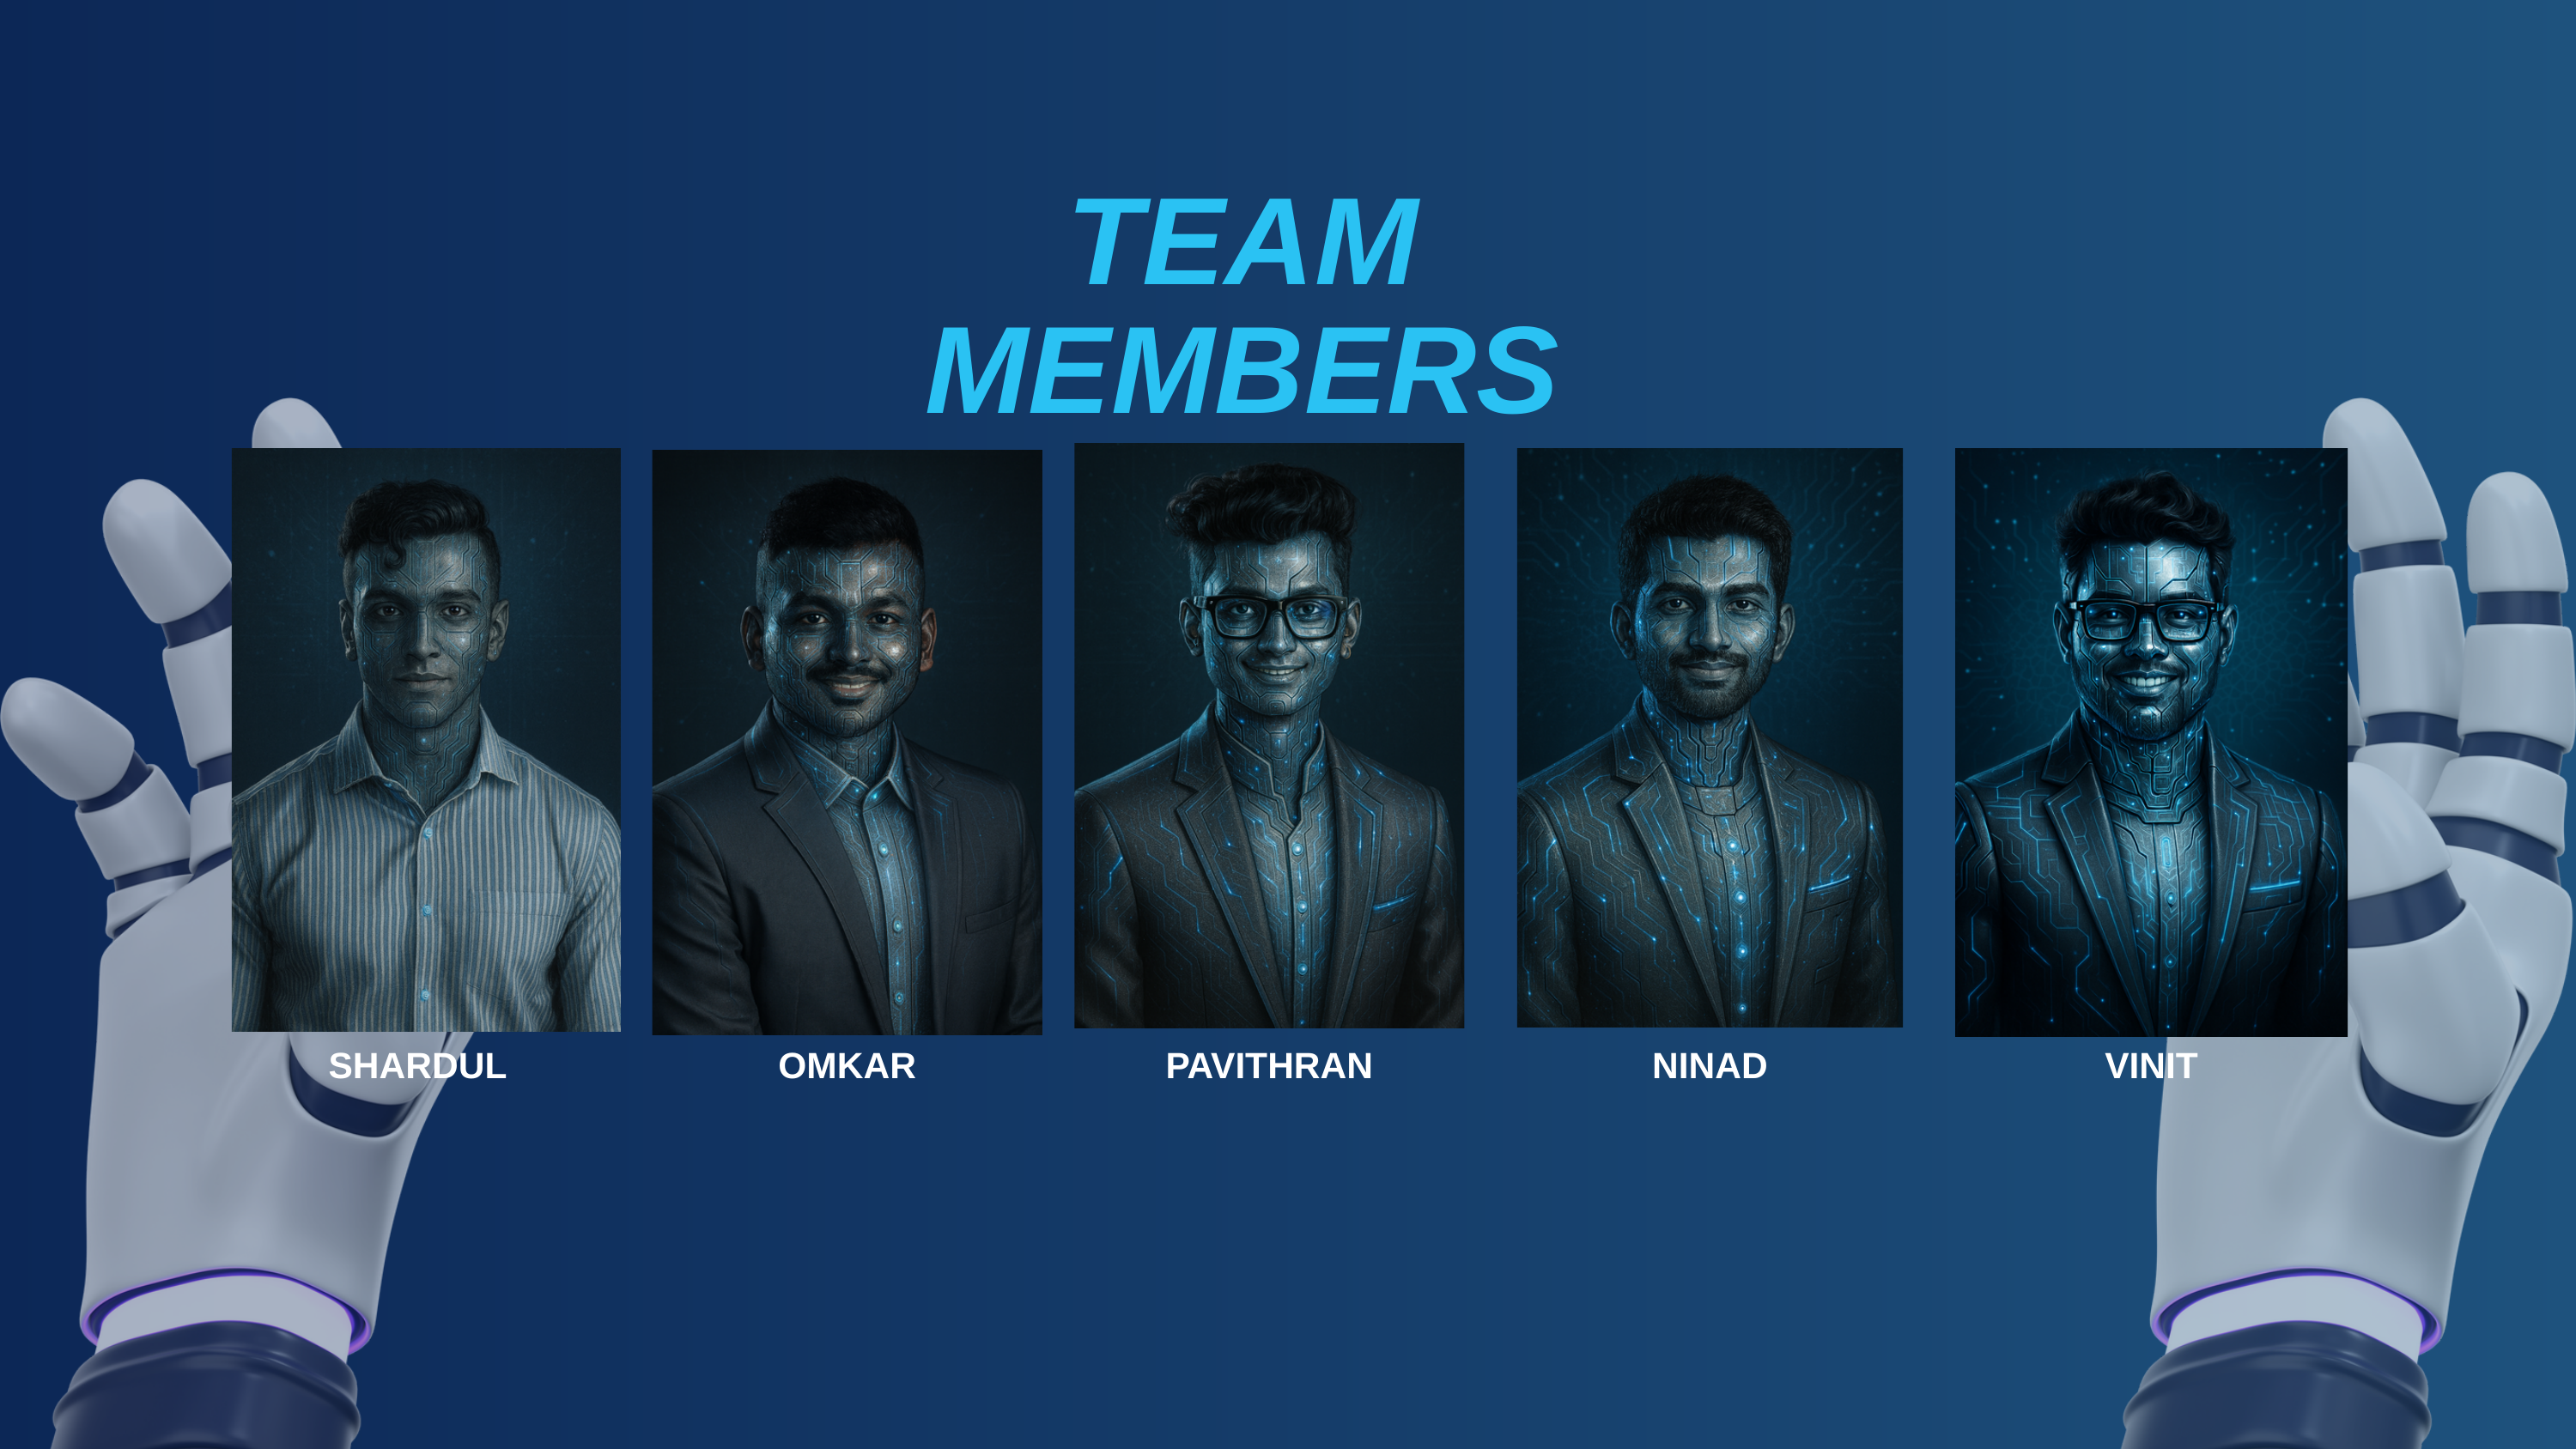

TEAM MEMBERS

SHARDUL
OMKAR
PAVITHRAN
NINAD
VINIT